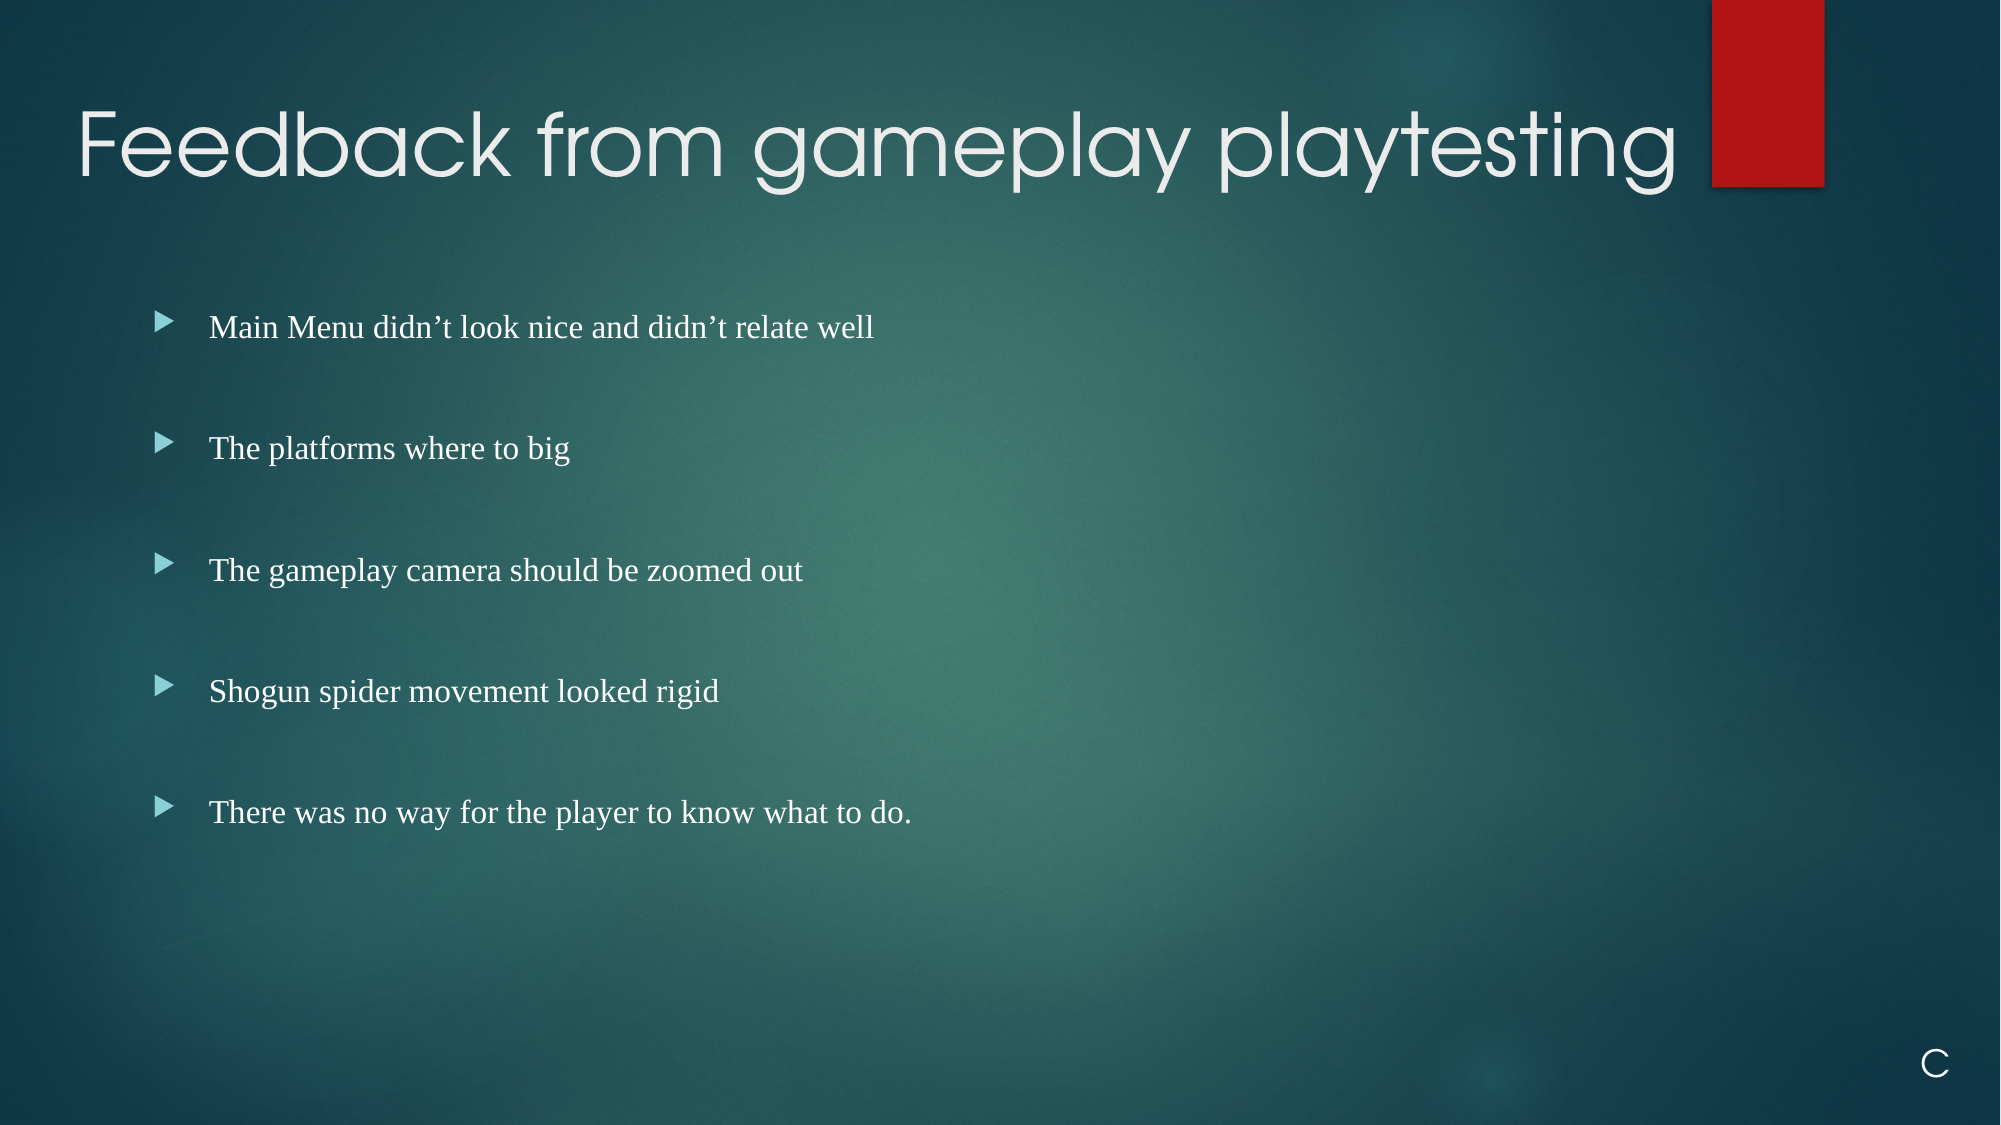

# Feedback from gameplay playtesting
Main Menu didn’t look nice and didn’t relate well

The platforms where to big

The gameplay camera should be zoomed out

Shogun spider movement looked rigid

There was no way for the player to know what to do.

C